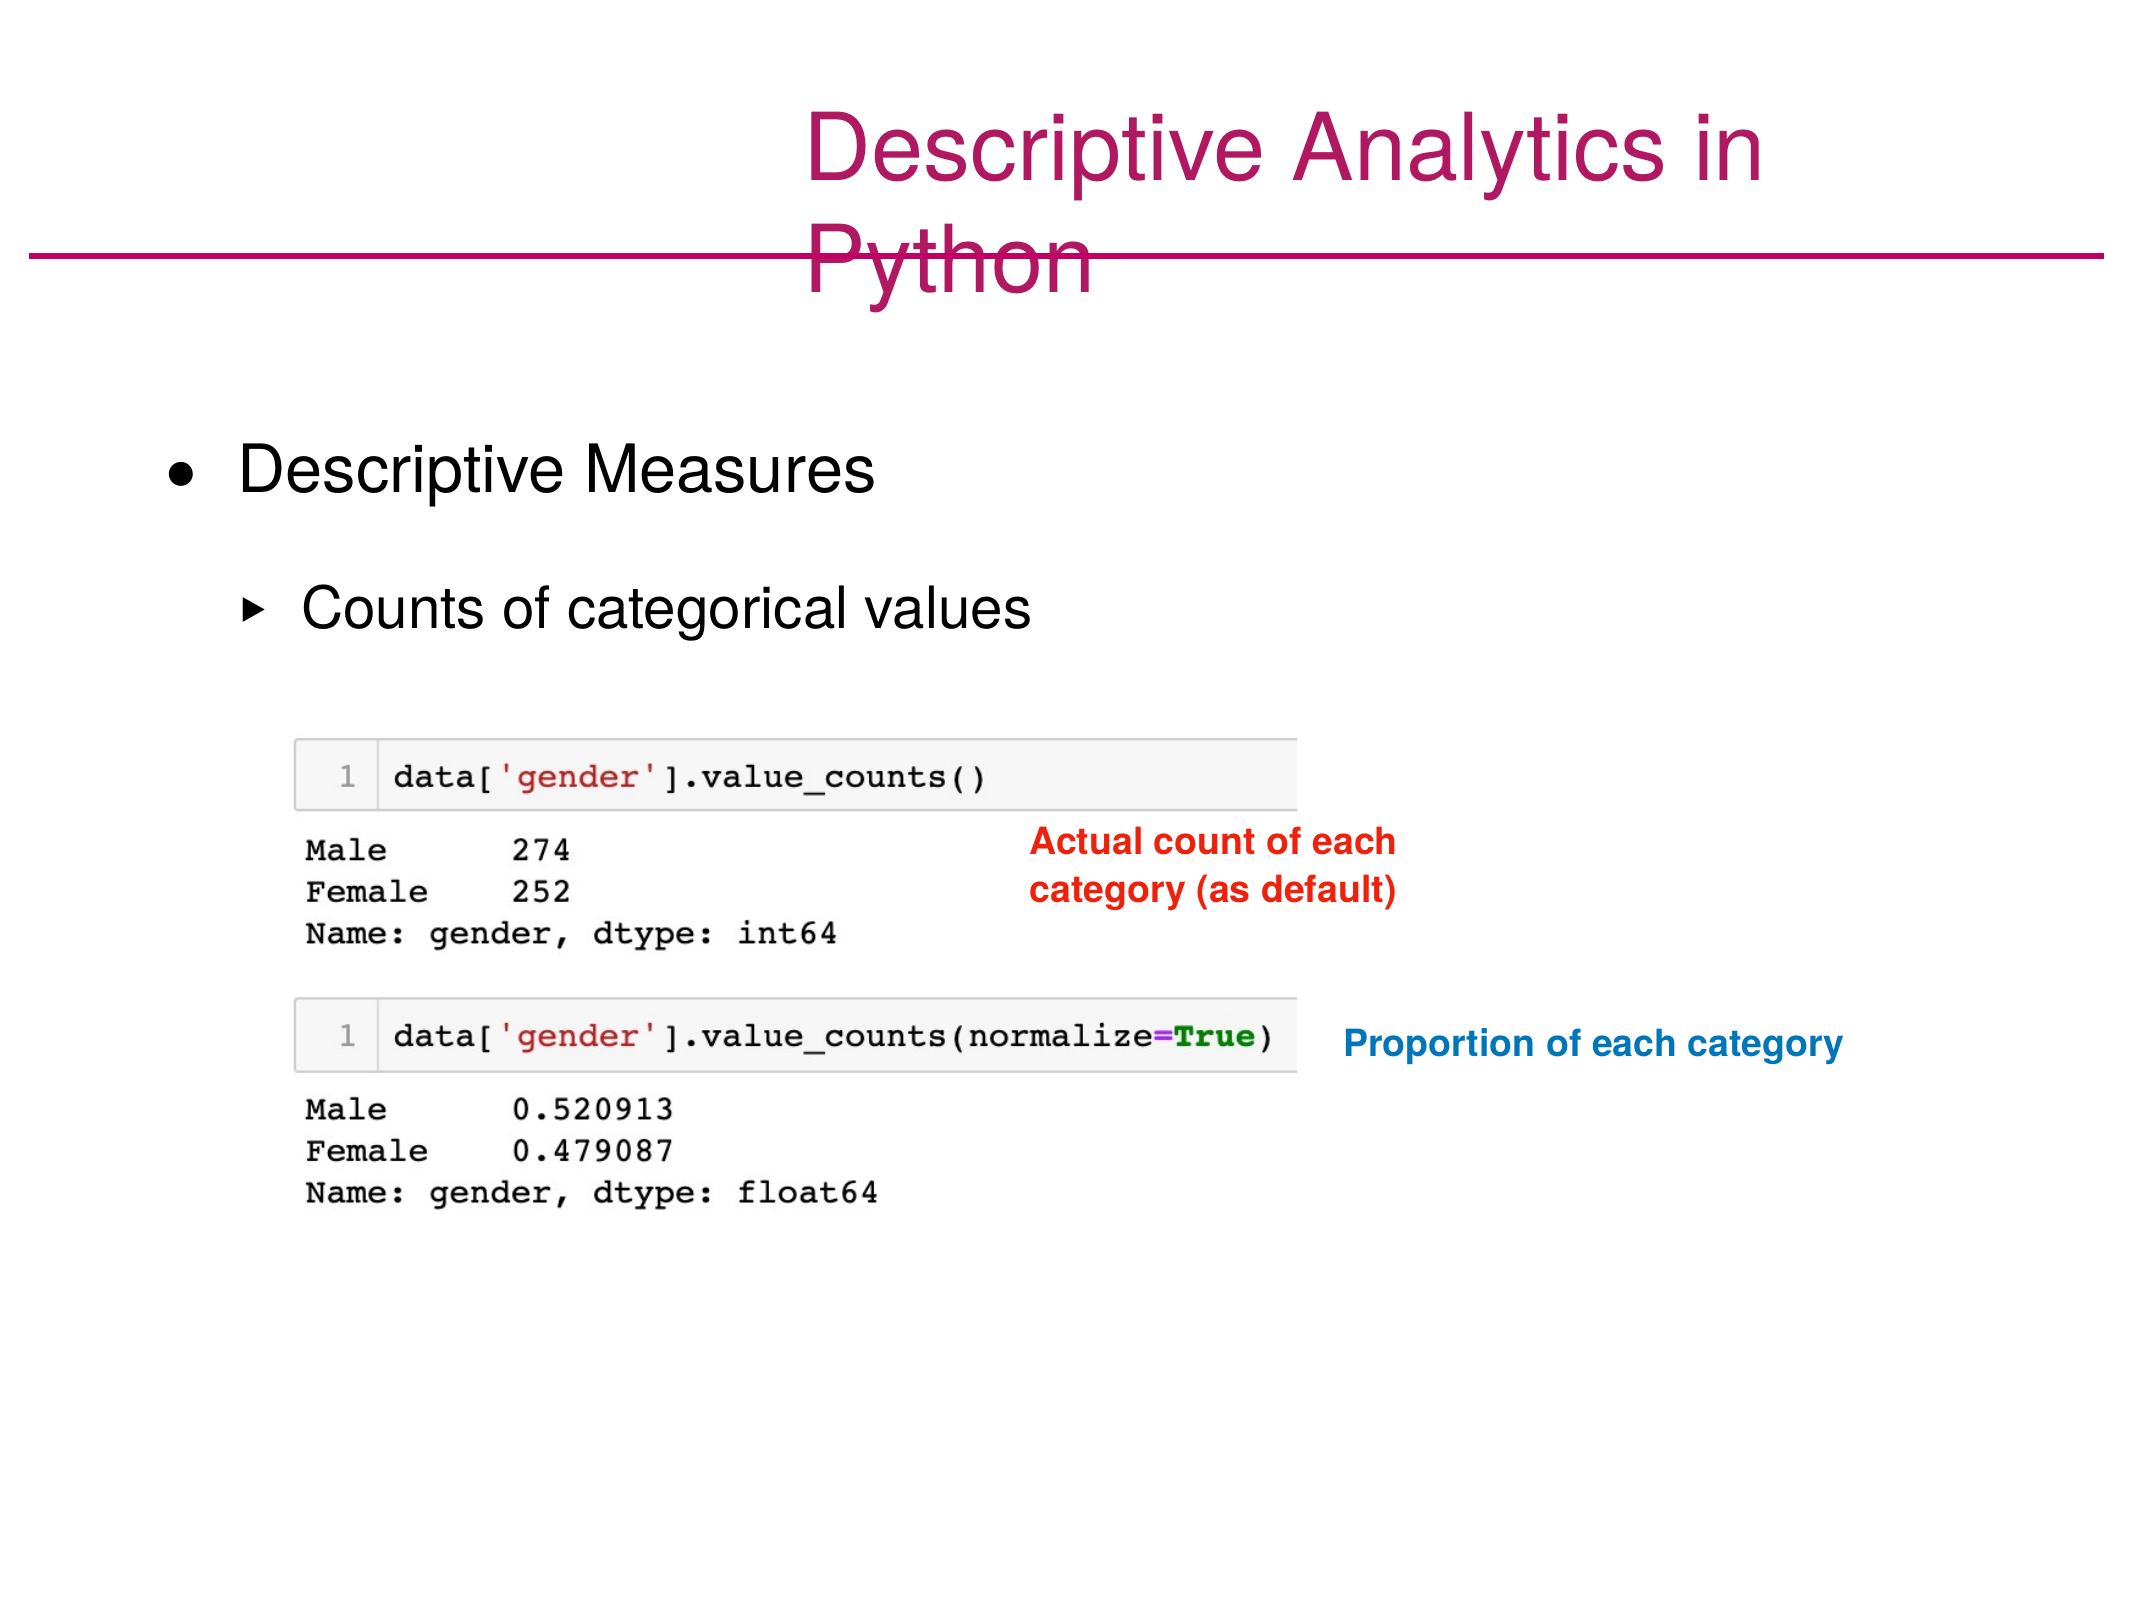

# Descriptive Analytics in Python

Descriptive Measures
Counts of categorical values

Actual count of each category (as default)
Proportion of each category